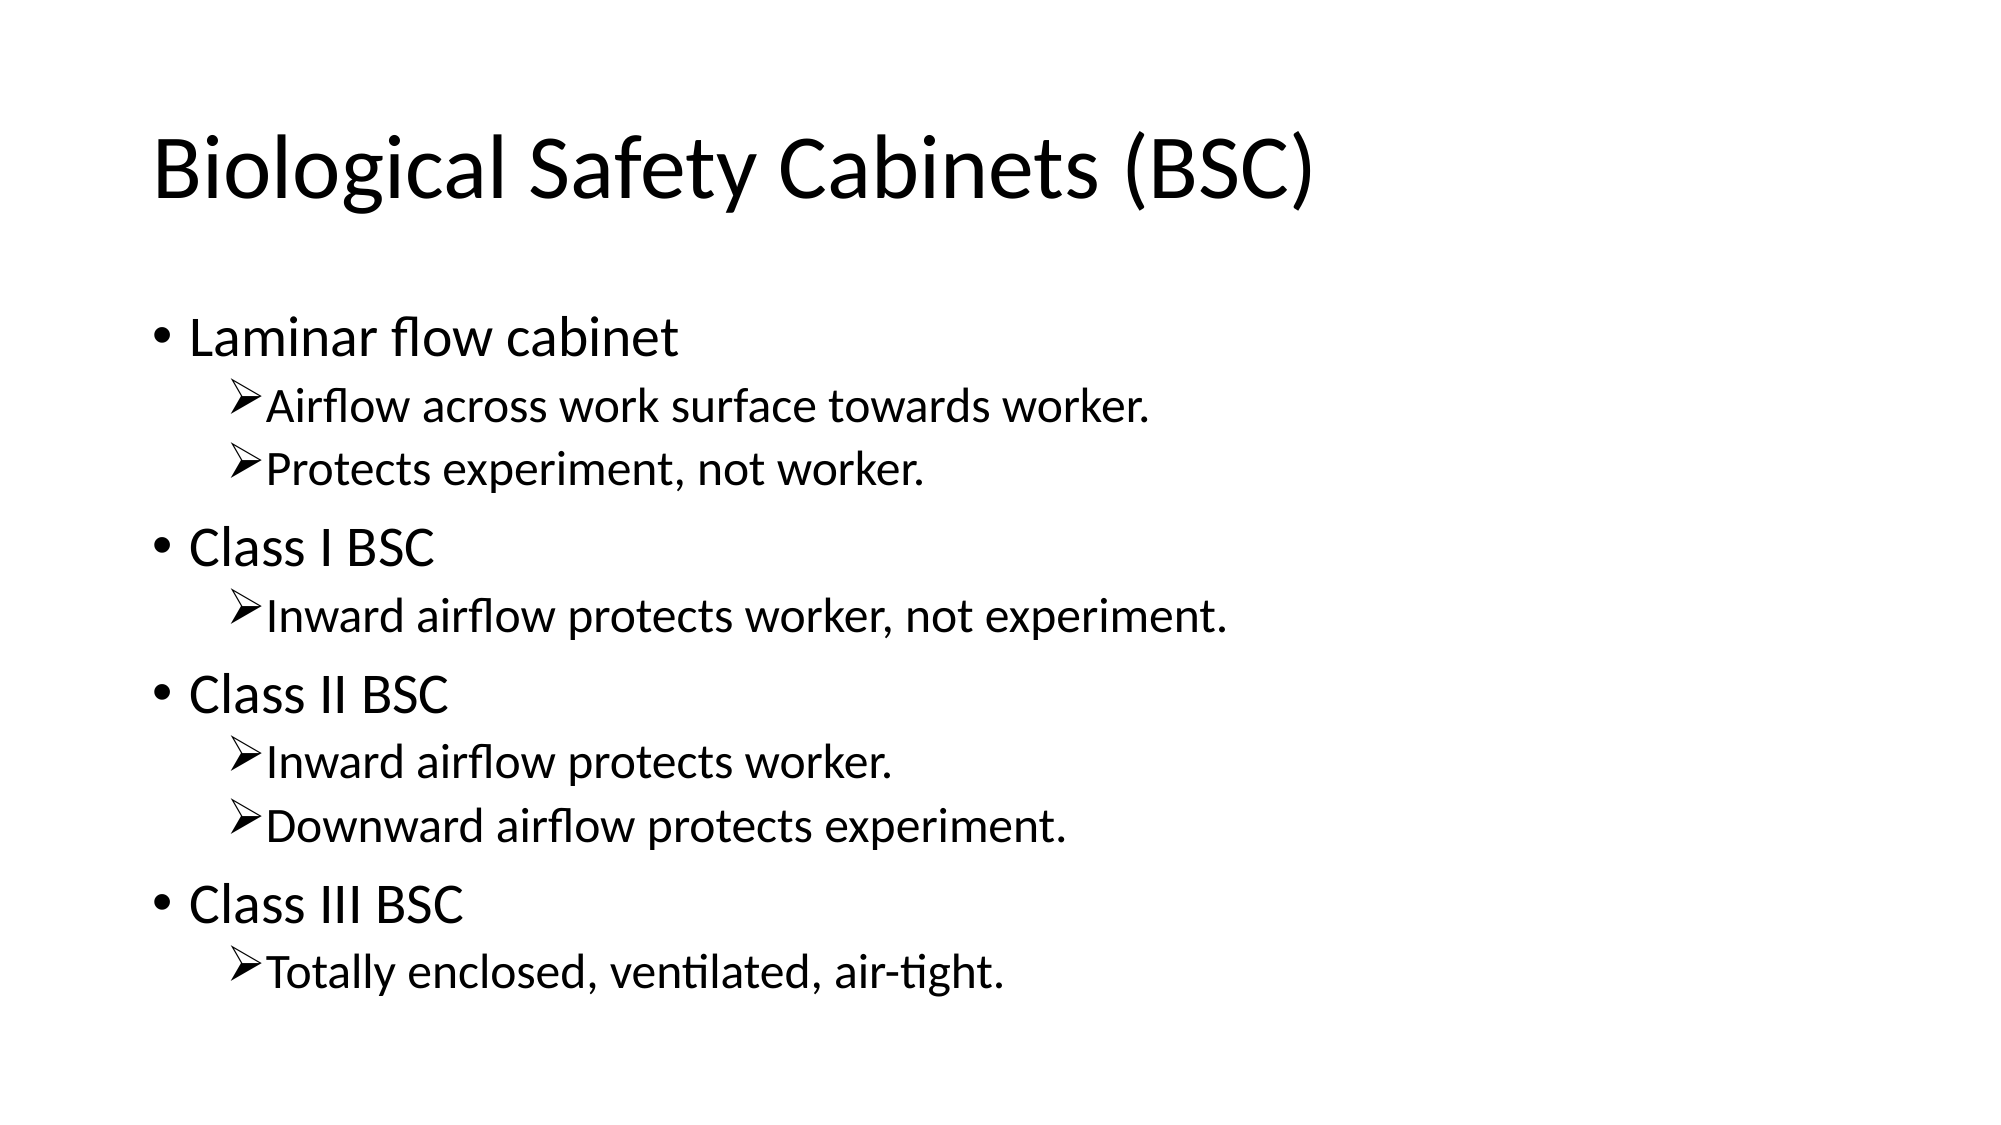

# Biological Safety Cabinets (BSC)
Laminar flow cabinet
Airflow across work surface towards worker.
Protects experiment, not worker.
Class I BSC
Inward airflow protects worker, not experiment.
Class II BSC
Inward airflow protects worker.
Downward airflow protects experiment.
Class III BSC
Totally enclosed, ventilated, air-tight.